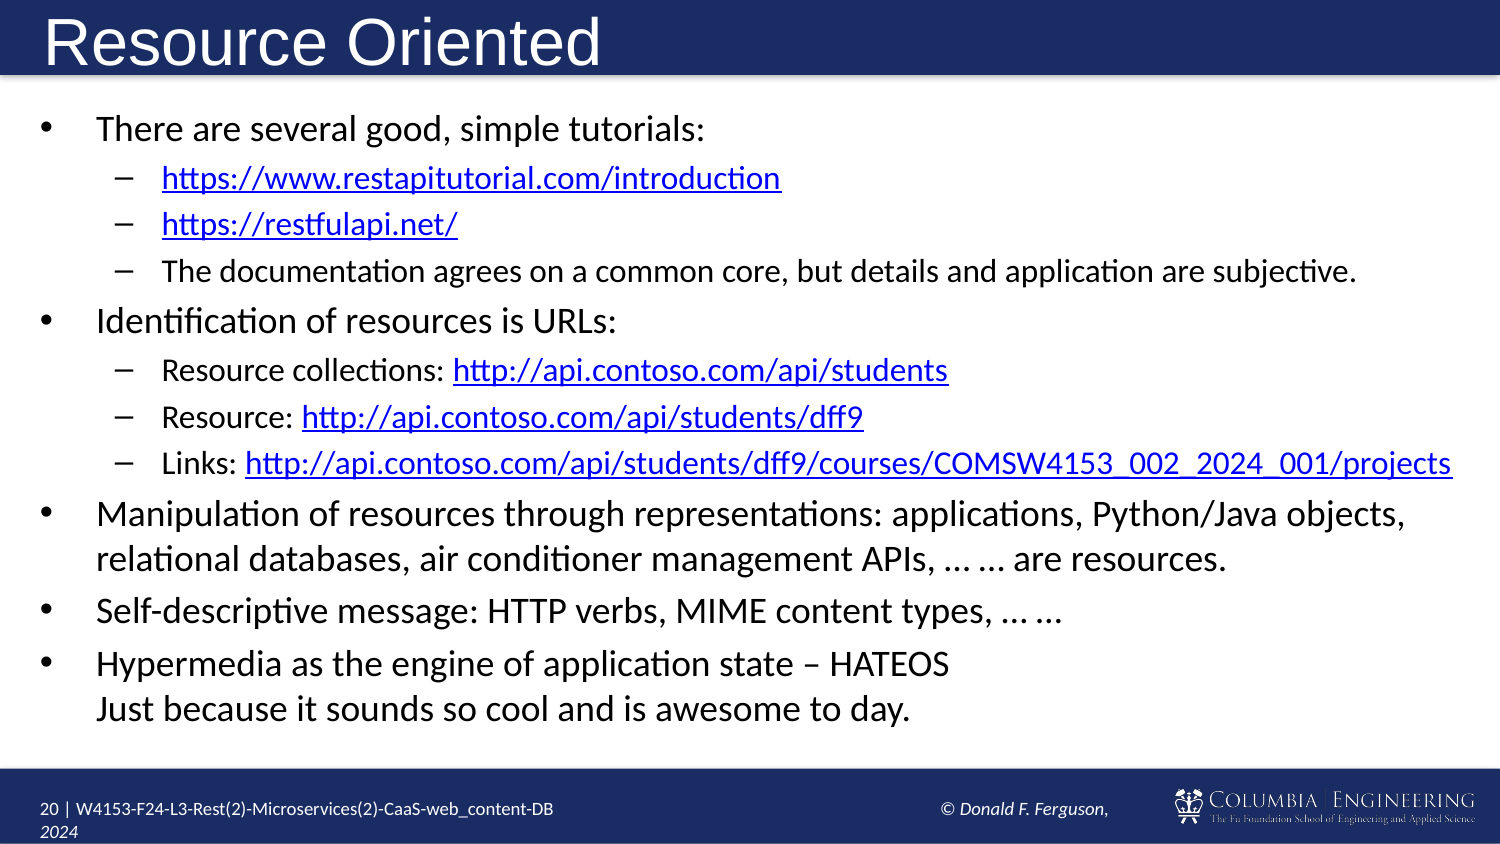

# Resource Oriented
There are several good, simple tutorials:
https://www.restapitutorial.com/introduction
https://restfulapi.net/
The documentation agrees on a common core, but details and application are subjective.
Identification of resources is URLs:
Resource collections: http://api.contoso.com/api/students
Resource: http://api.contoso.com/api/students/dff9
Links: http://api.contoso.com/api/students/dff9/courses/COMSW4153_002_2024_001/projects
Manipulation of resources through representations: applications, Python/Java objects, relational databases, air conditioner management APIs, … … are resources.
Self-descriptive message: HTTP verbs, MIME content types, … …
Hypermedia as the engine of application state – HATEOS
Just because it sounds so cool and is awesome to day.